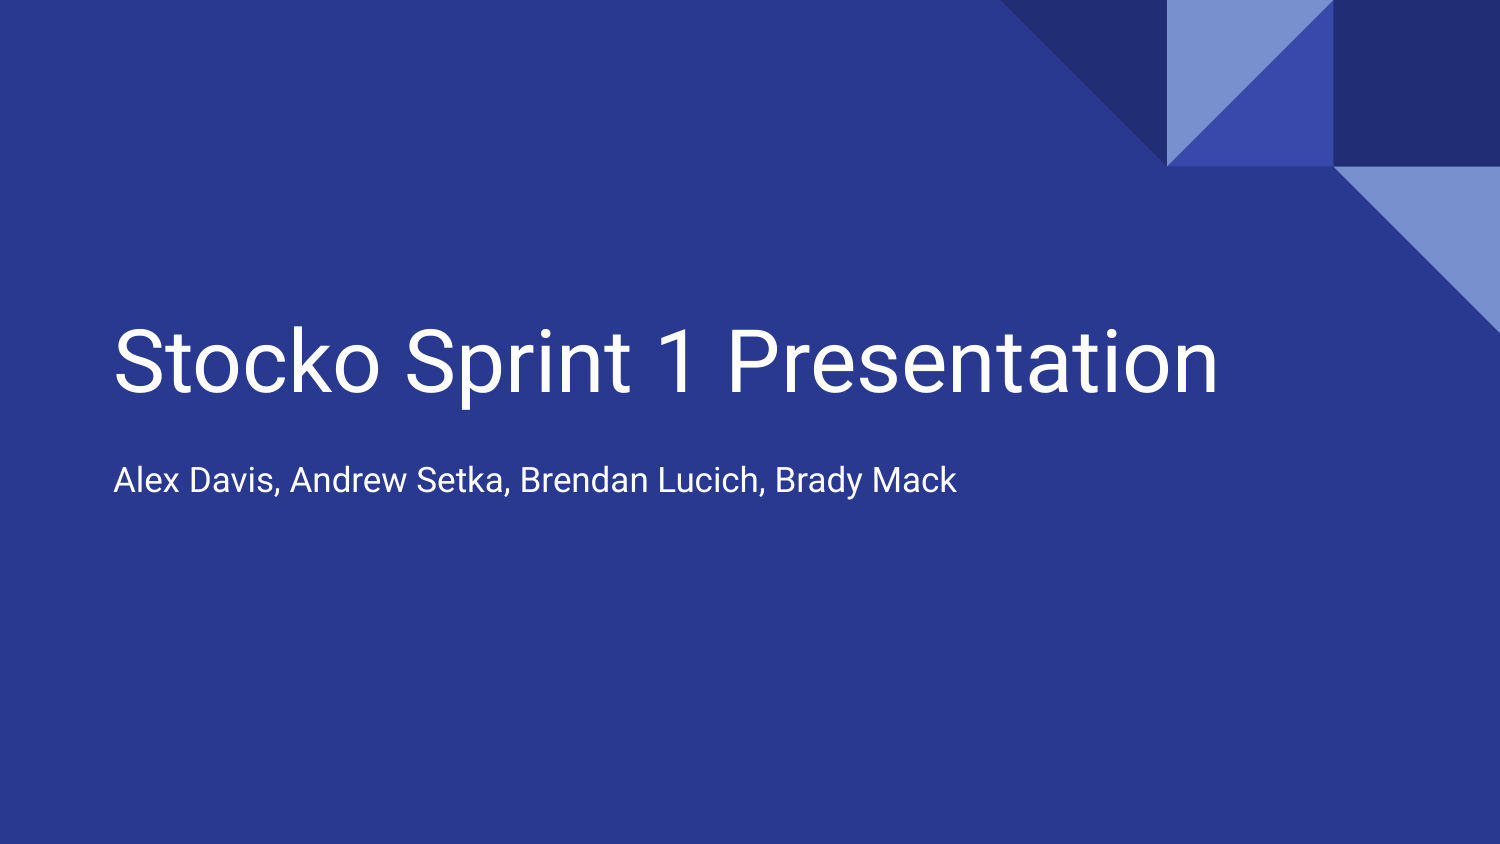

# Stocko Sprint 1 Presentation
Alex Davis, Andrew Setka, Brendan Lucich, Brady Mack